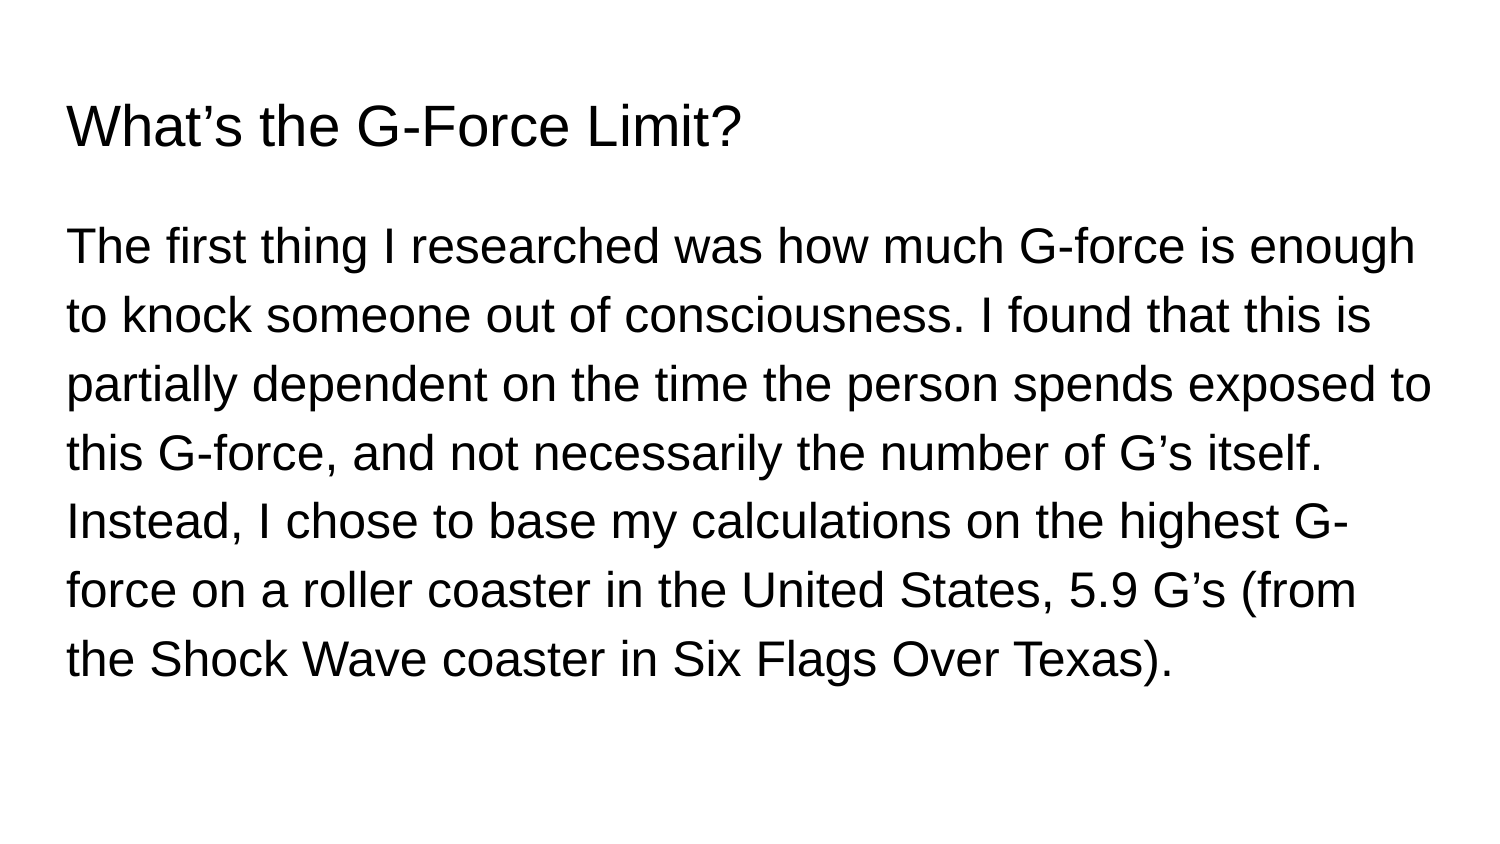

# What’s the G-Force Limit?
The first thing I researched was how much G-force is enough to knock someone out of consciousness. I found that this is partially dependent on the time the person spends exposed to this G-force, and not necessarily the number of G’s itself. Instead, I chose to base my calculations on the highest G-force on a roller coaster in the United States, 5.9 G’s (from the Shock Wave coaster in Six Flags Over Texas).